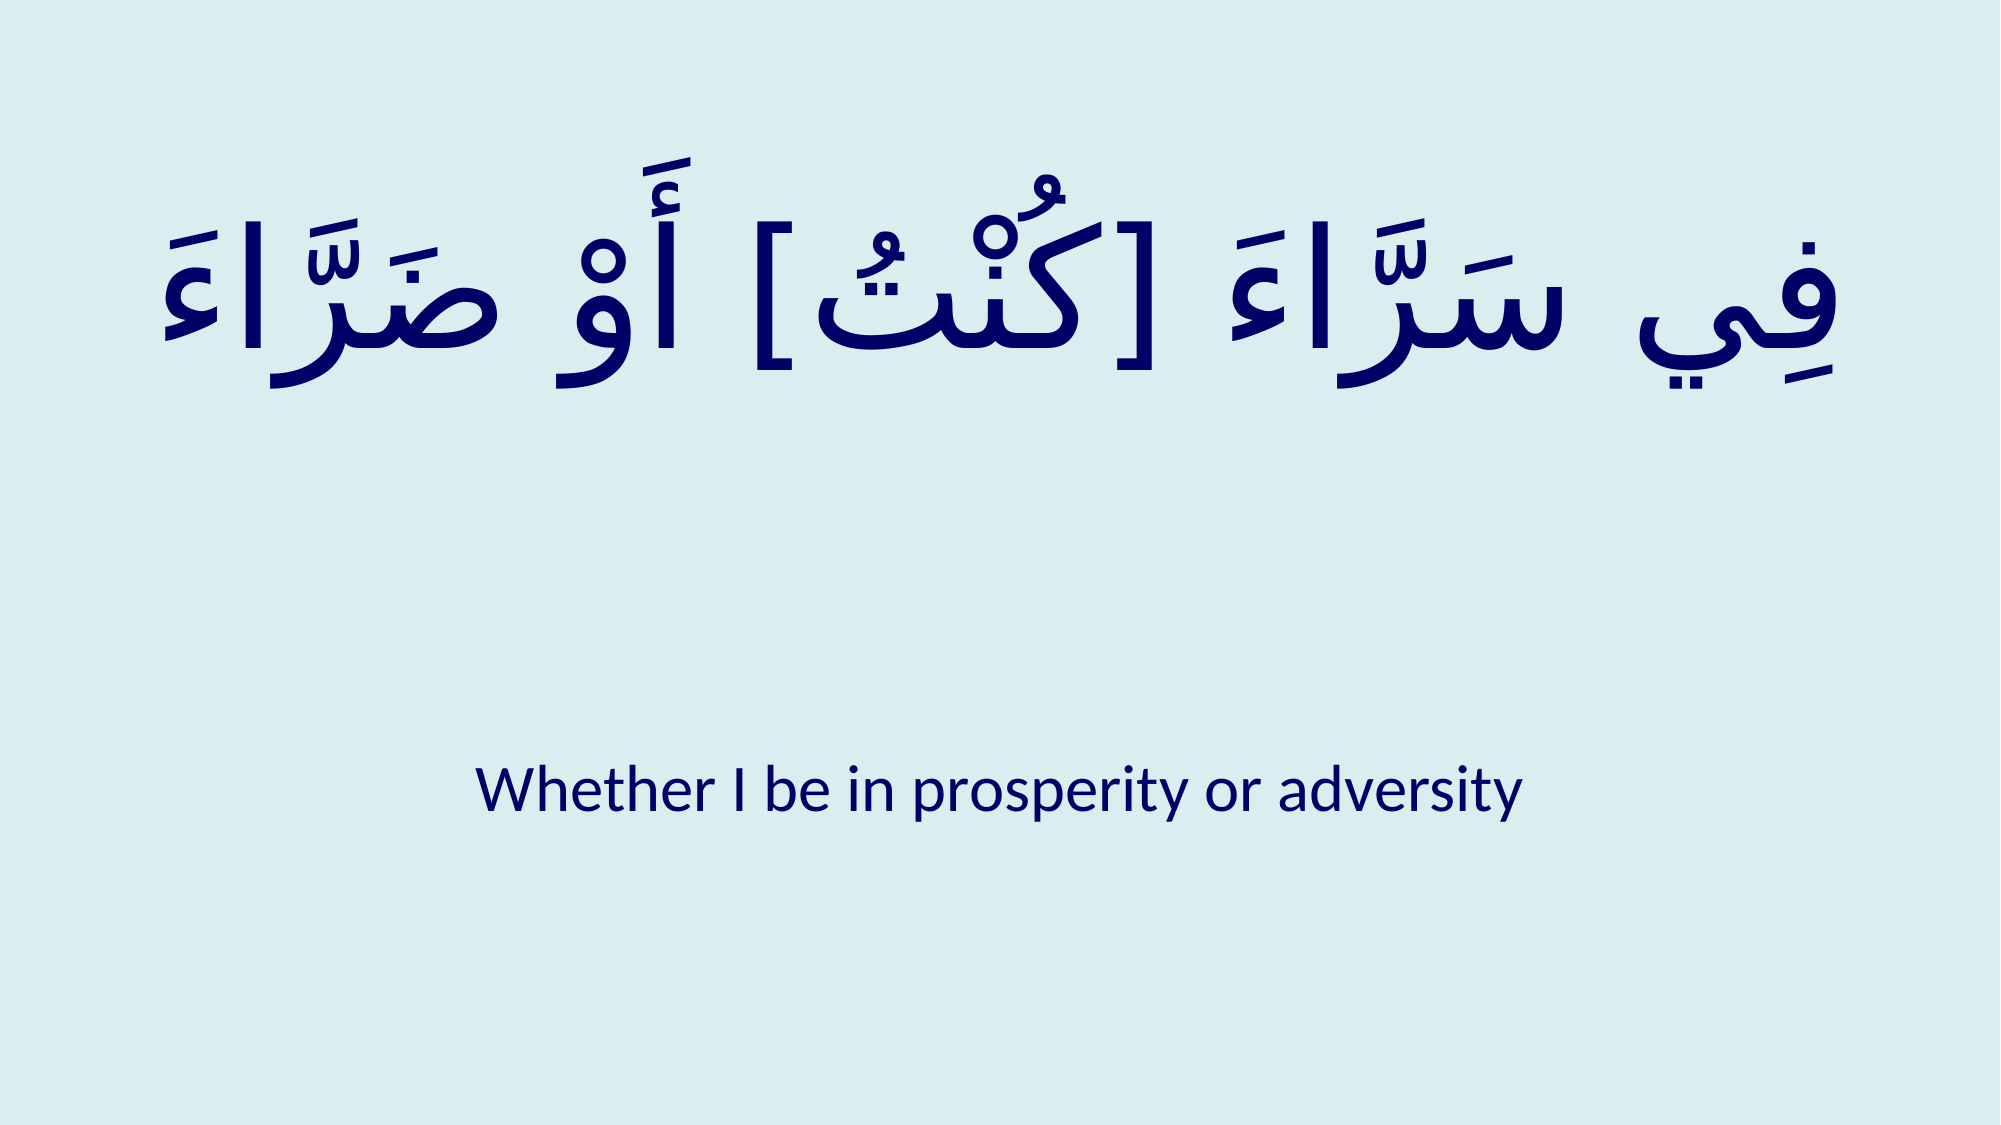

# فِي سَرَّاءَ [كُنْتُ‏] أَوْ ضَرَّاءَ
Whether I be in prosperity or adversity